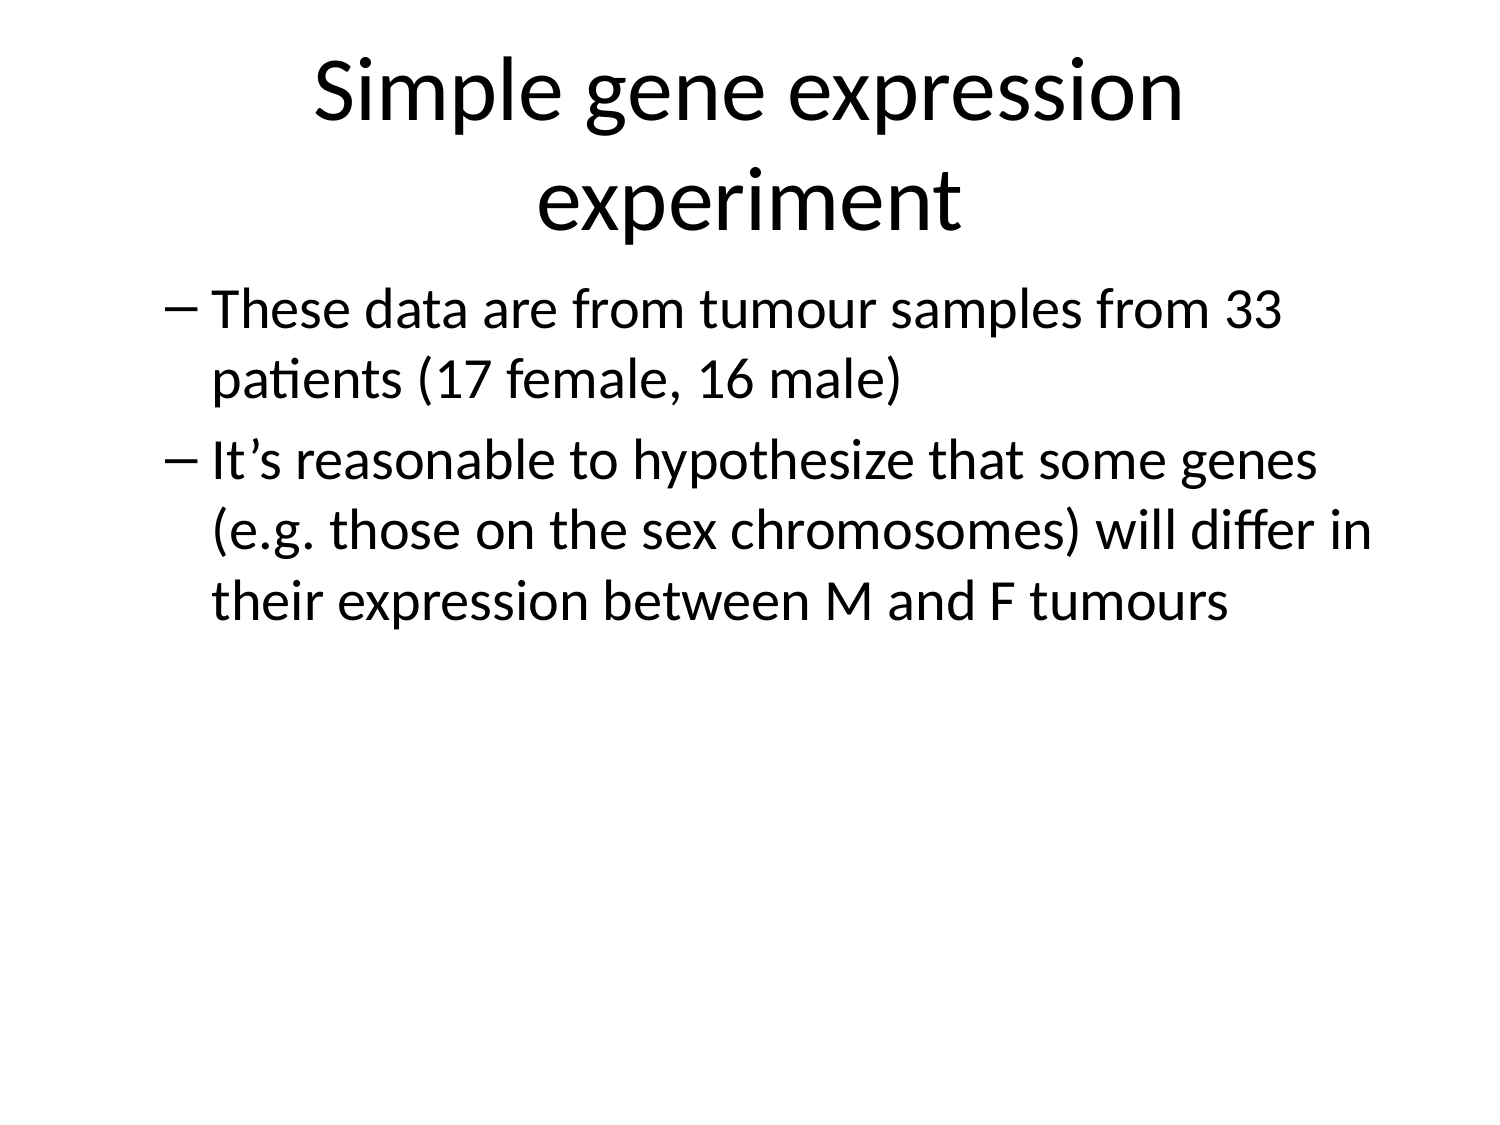

# Simple gene expression experiment
These data are from tumour samples from 33 patients (17 female, 16 male)
It’s reasonable to hypothesize that some genes (e.g. those on the sex chromosomes) will differ in their expression between M and F tumours